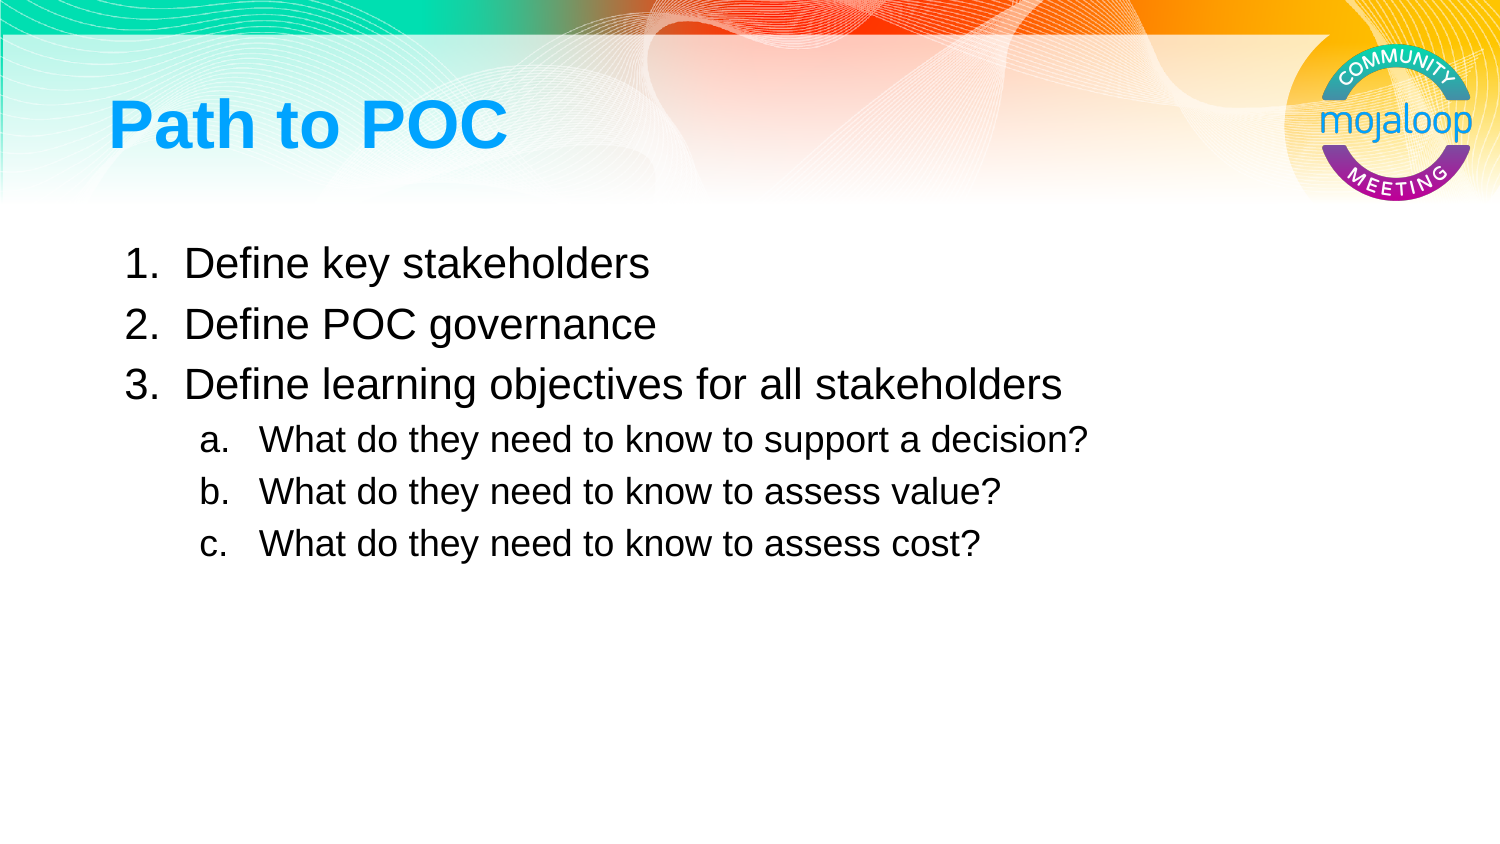

# Path to POC
Define key stakeholders
Define POC governance
Define learning objectives for all stakeholders
What do they need to know to support a decision?
What do they need to know to assess value?
What do they need to know to assess cost?